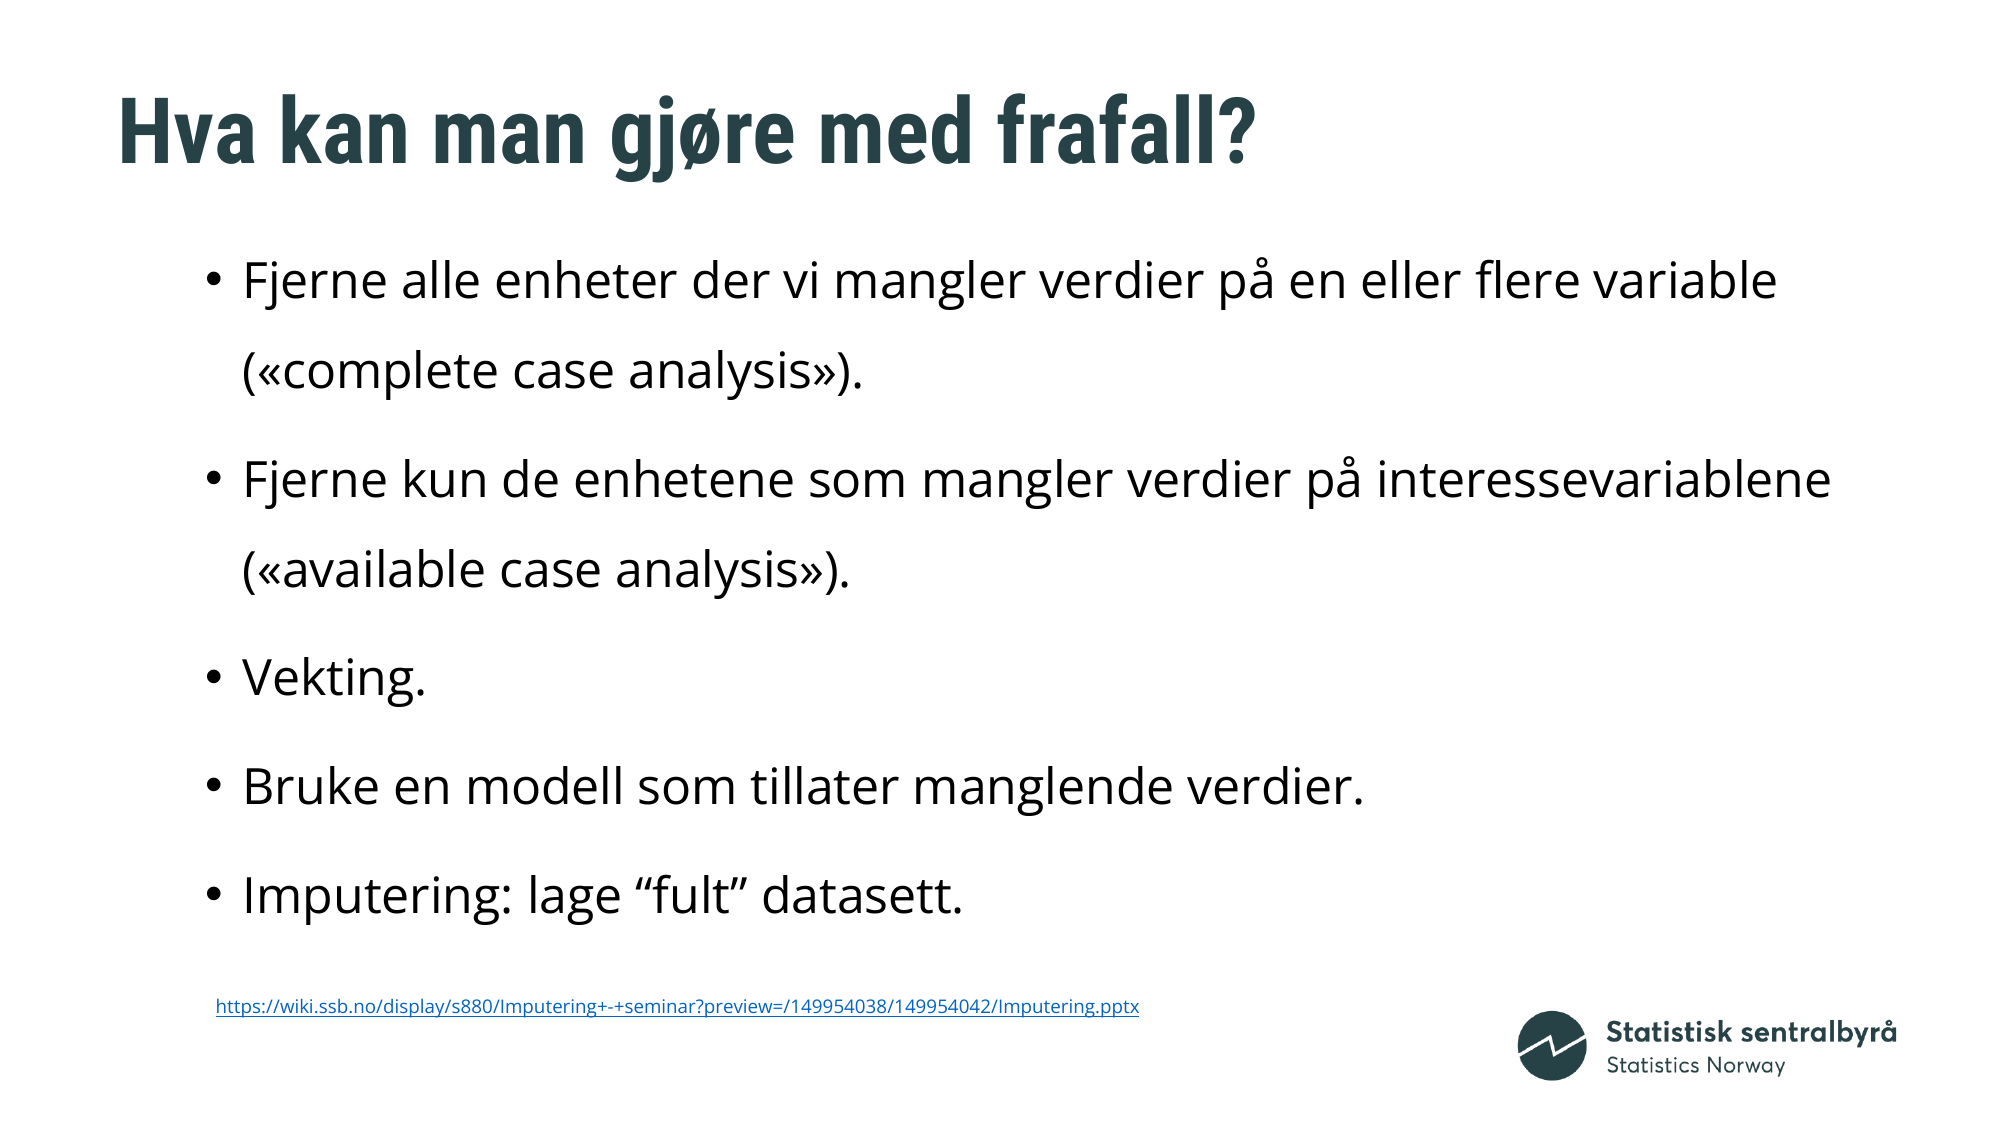

# Hva kan man gjøre med frafall?
Fjerne alle enheter der vi mangler verdier på en eller flere variable («complete case analysis»).
Fjerne kun de enhetene som mangler verdier på interessevariablene («available case analysis»).
Vekting.
Bruke en modell som tillater manglende verdier.
Imputering: lage “fult” datasett.

https://wiki.ssb.no/display/s880/Imputering+-+seminar?preview=/149954038/149954042/Imputering.pptx